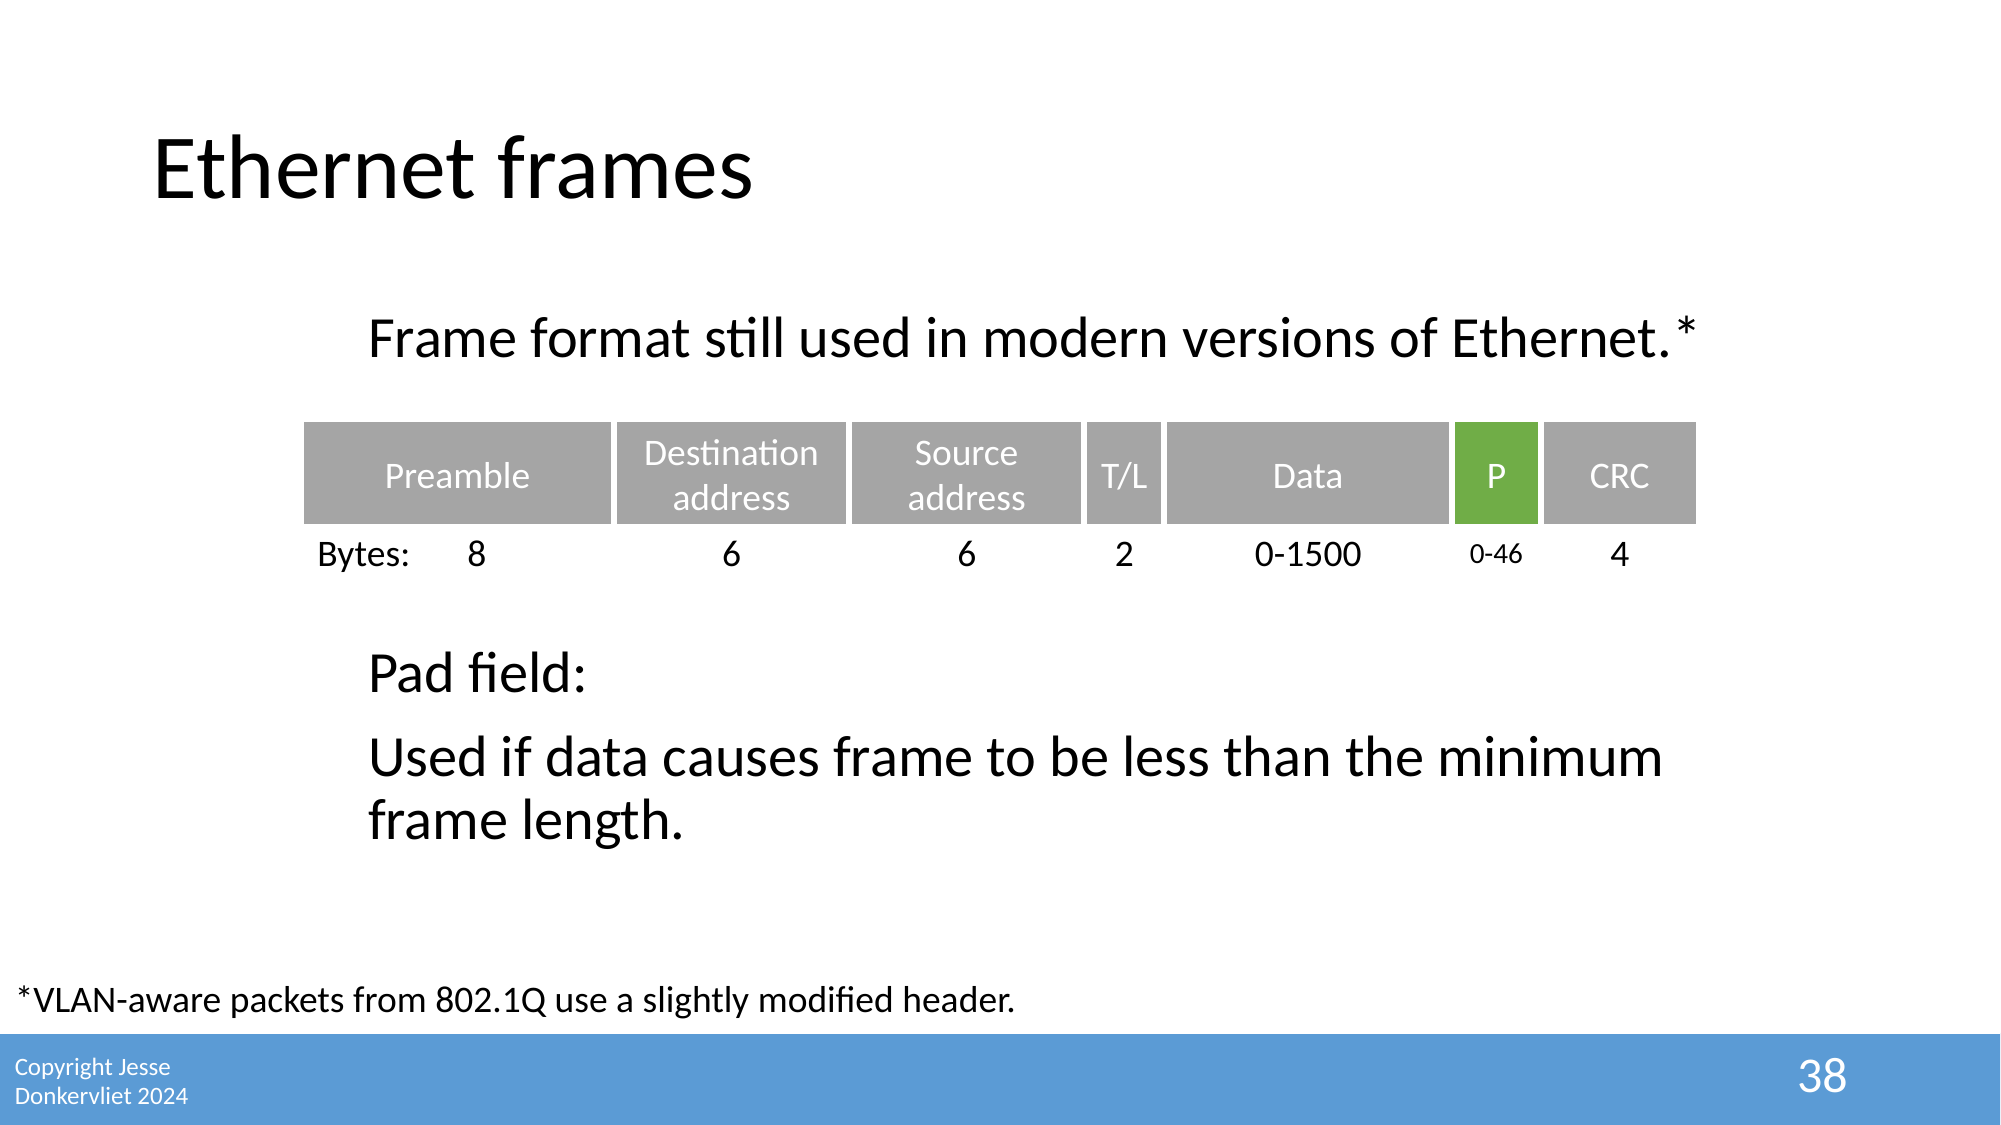

# Ethernet frames
Frame format still used in modern versions of Ethernet.*

Pad field:
Used if data causes frame to be less than the minimum frame length.

Preamble
Destination
address
Source
address
T/L
Data
P
CRC
Bytes:	8
6
6
2
0-1500
0-46
4
*VLAN-aware packets from 802.1Q use a slightly modified header.

38